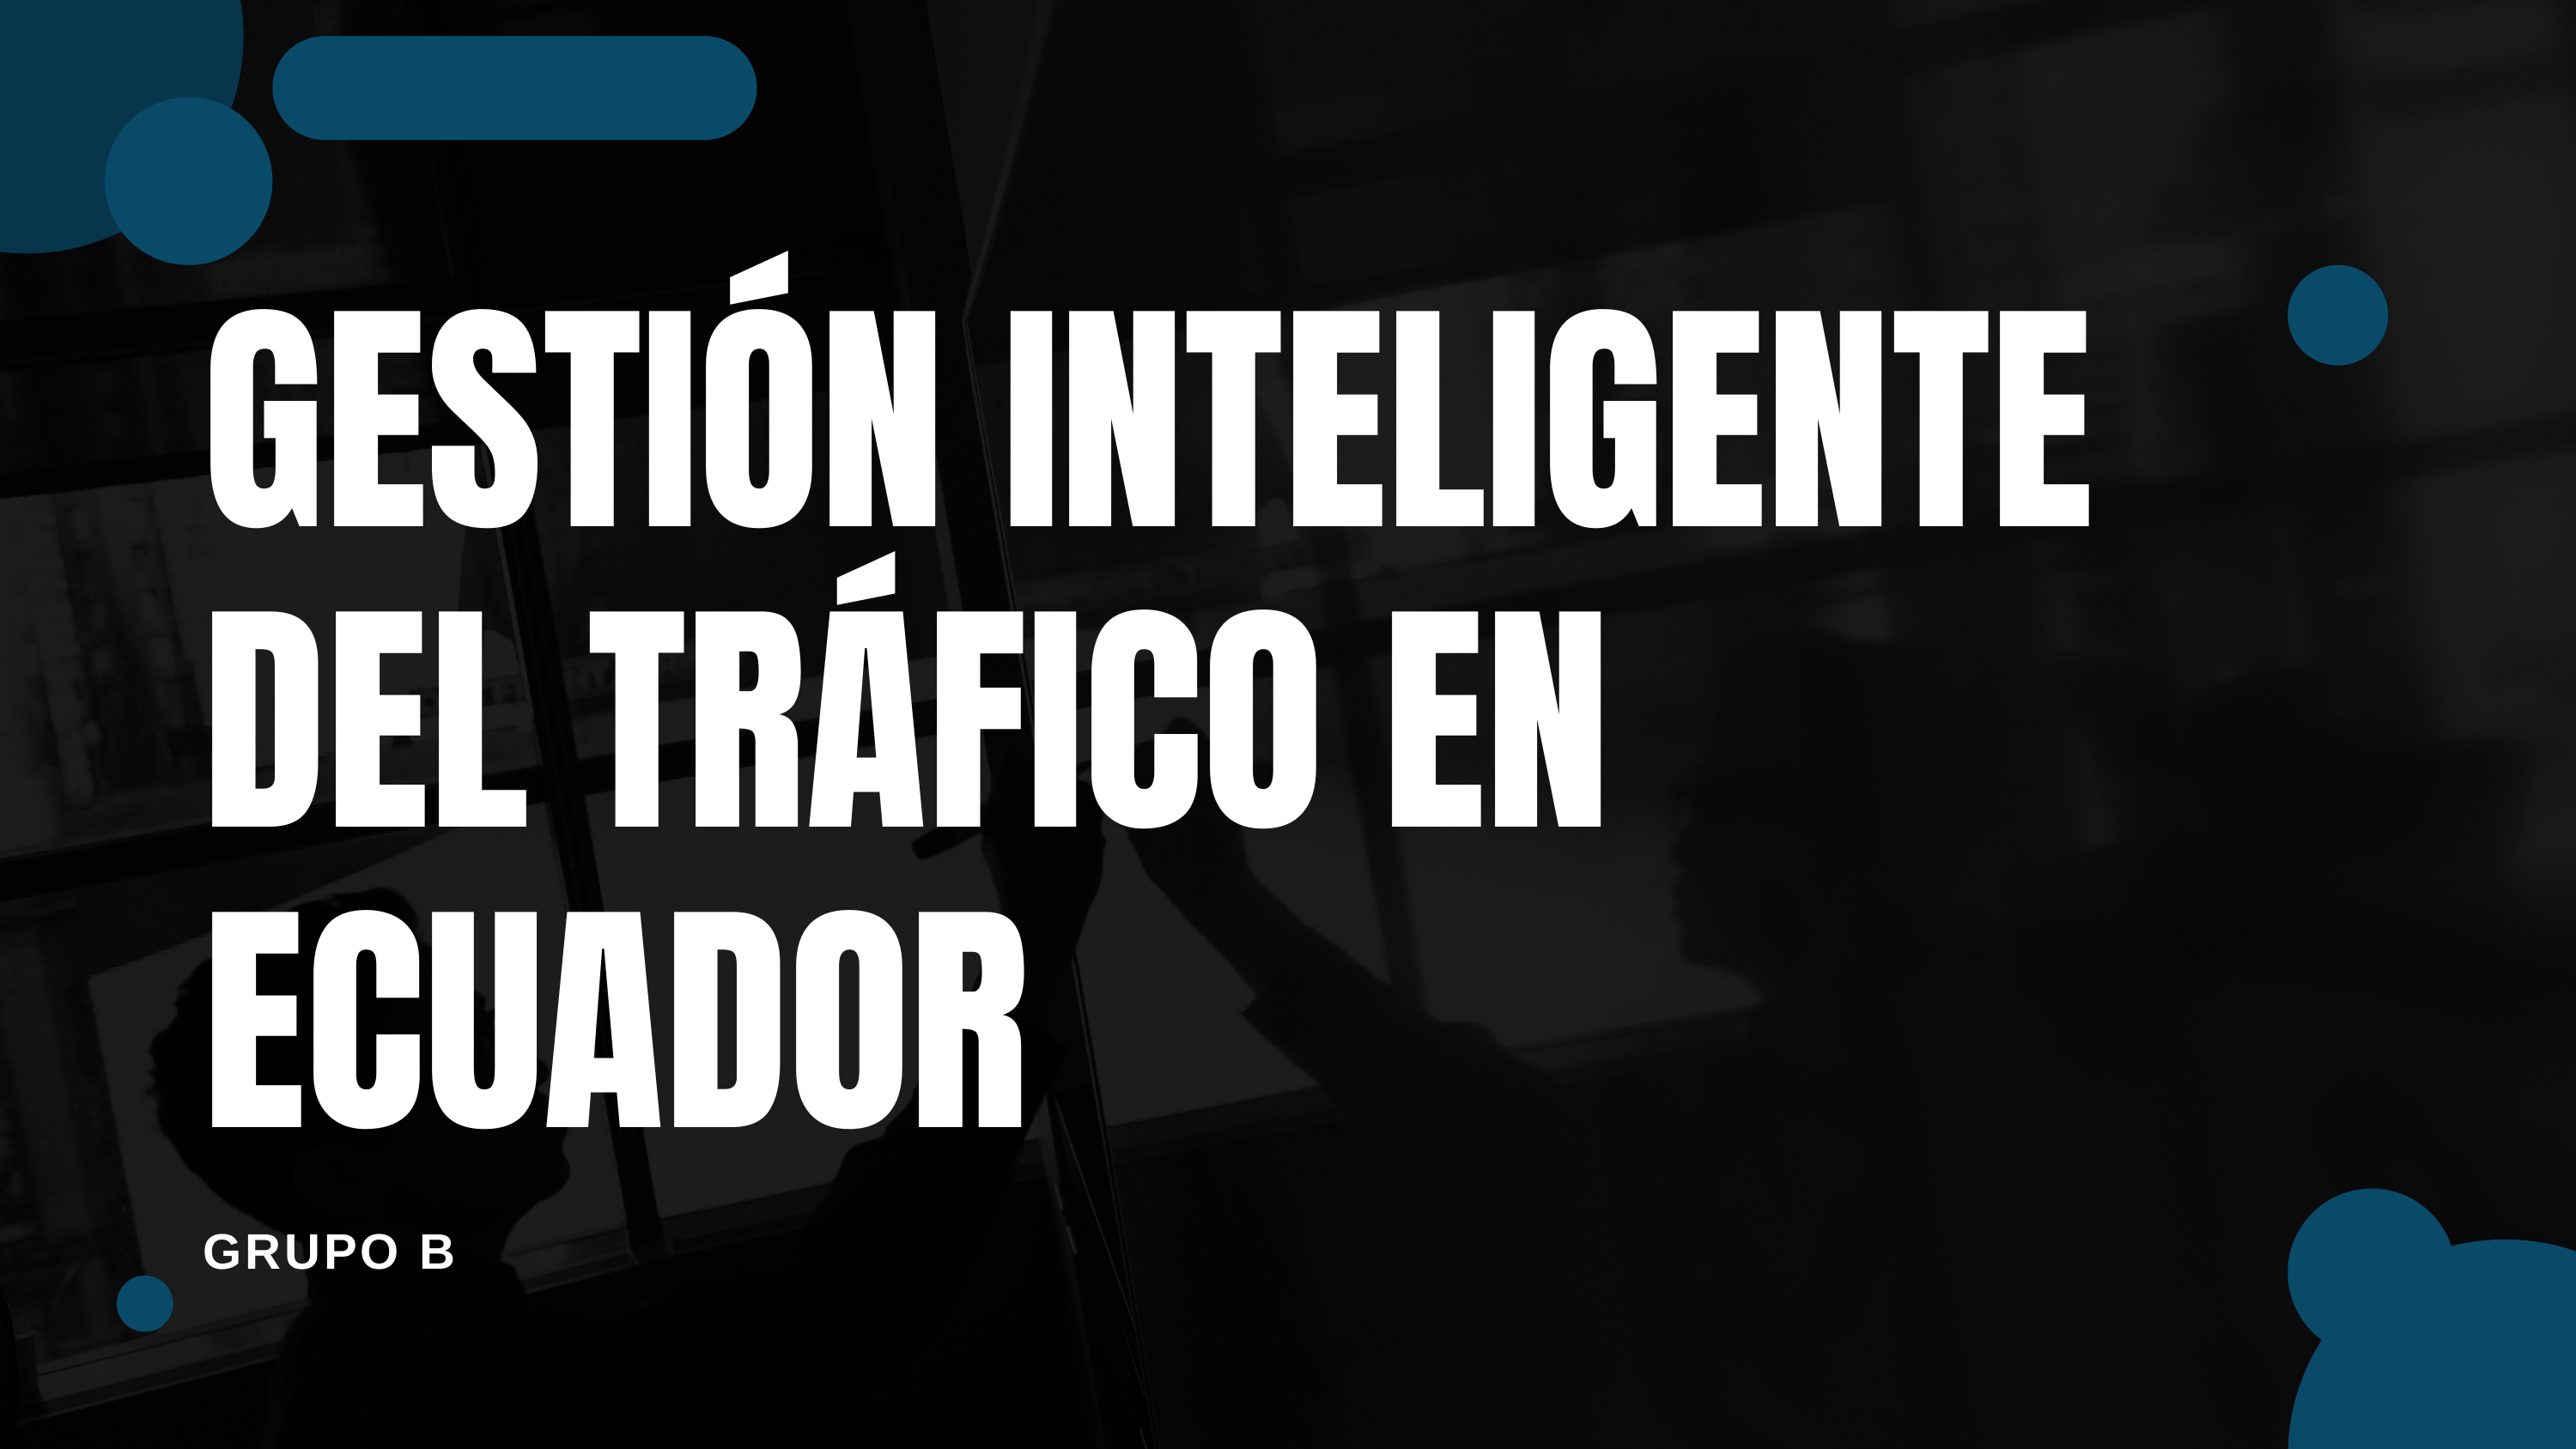

GESTIÓN INTELIGENTE DEL TRÁFICO EN ECUADOR

GRUPO B